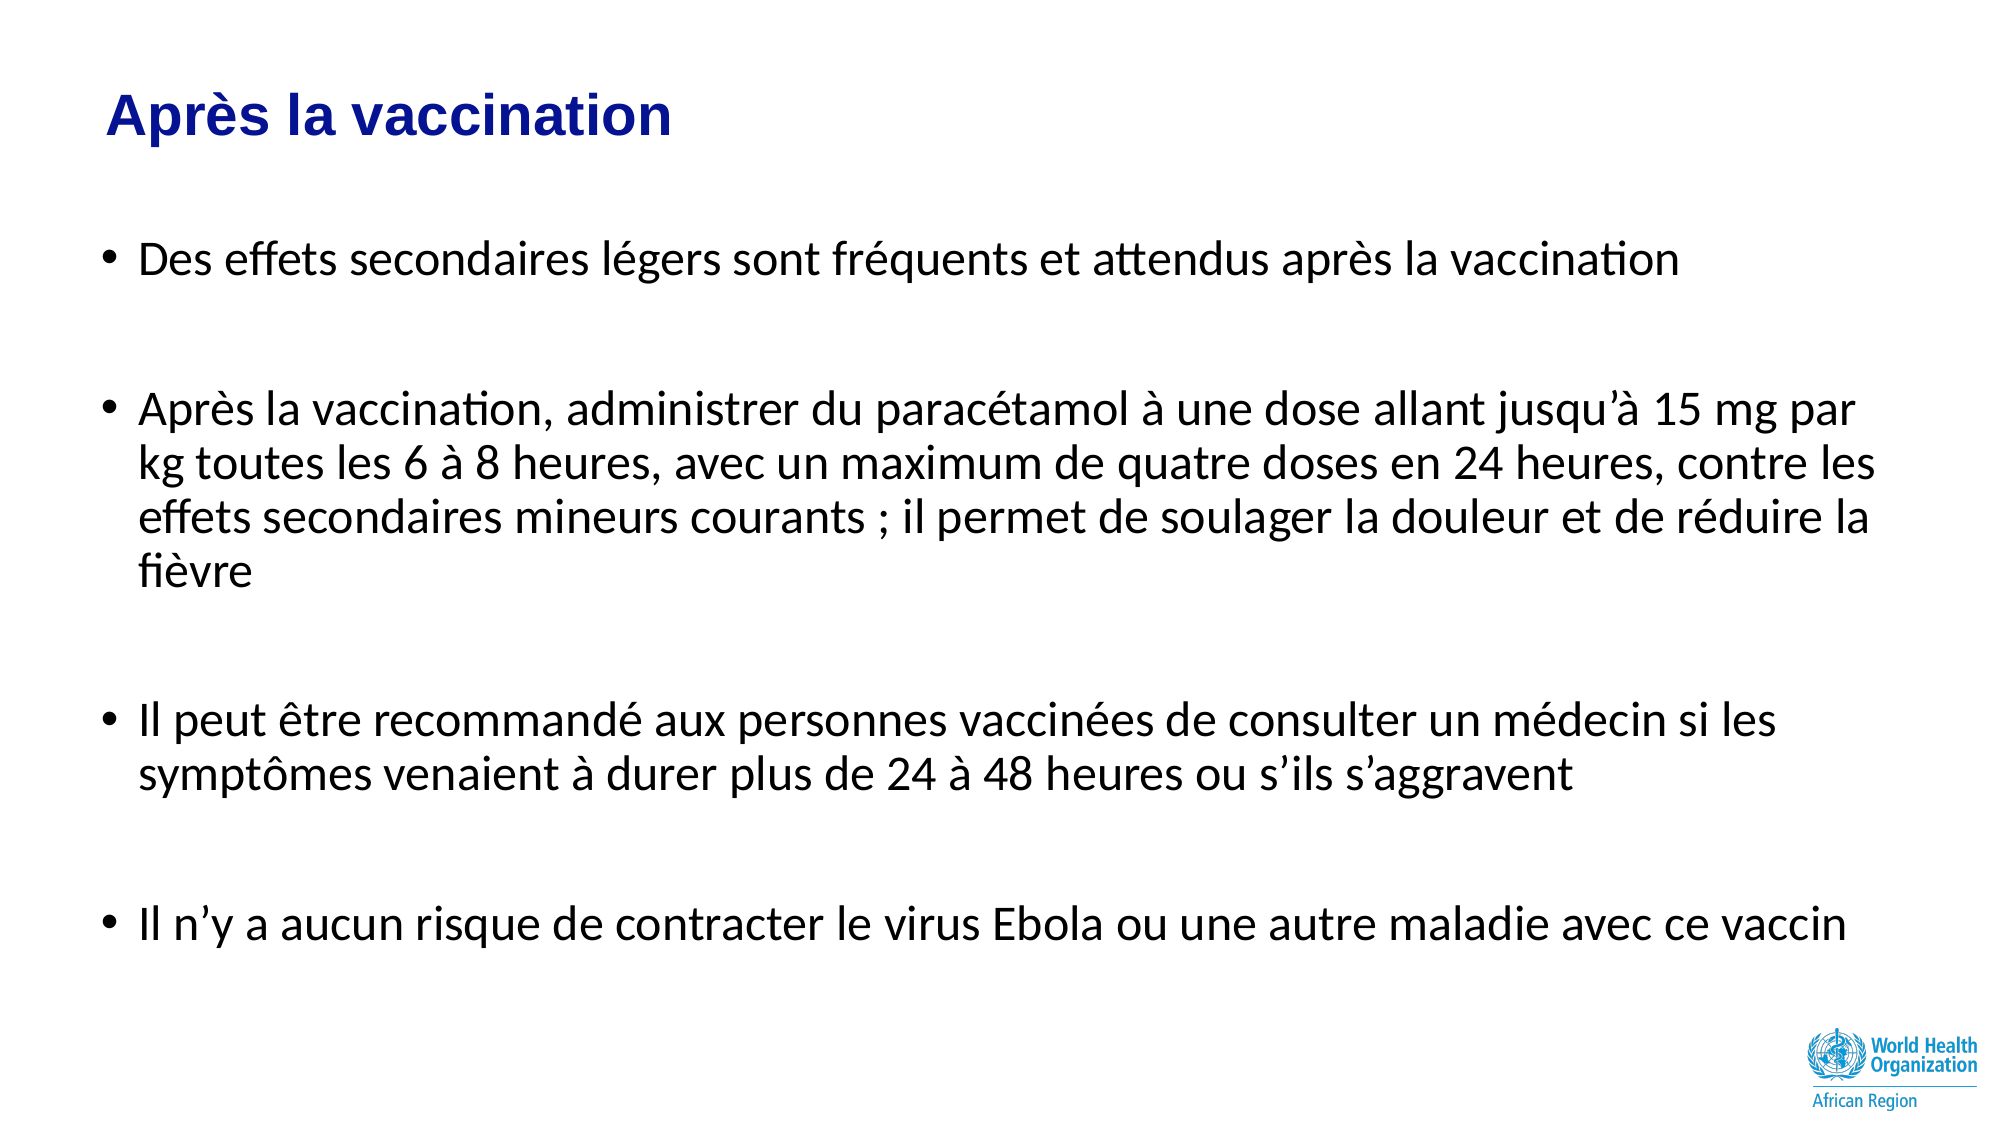

# Après la vaccination
Des effets secondaires légers sont fréquents et attendus après la vaccination

Après la vaccination, administrer du paracétamol à une dose allant jusqu’à 15 mg par kg toutes les 6 à 8 heures, avec un maximum de quatre doses en 24 heures, contre les effets secondaires mineurs courants ; il permet de soulager la douleur et de réduire la fièvre

Il peut être recommandé aux personnes vaccinées de consulter un médecin si les symptômes venaient à durer plus de 24 à 48 heures ou s’ils s’aggravent

Il n’y a aucun risque de contracter le virus Ebola ou une autre maladie avec ce vaccin